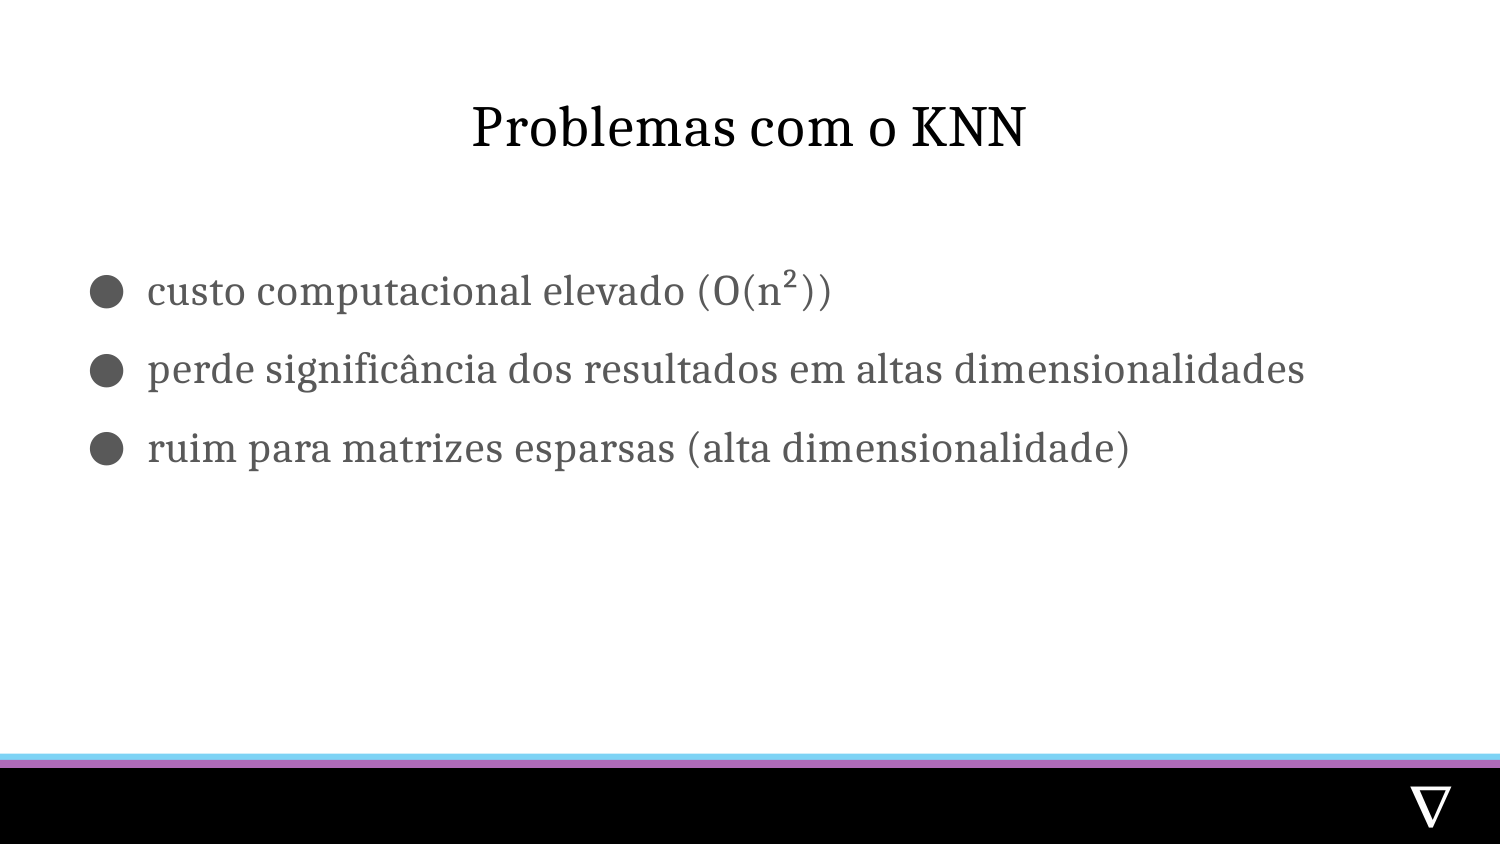

# Problemas com o KNN
custo computacional elevado (O(n²))
perde significância dos resultados em altas dimensionalidades
ruim para matrizes esparsas (alta dimensionalidade)